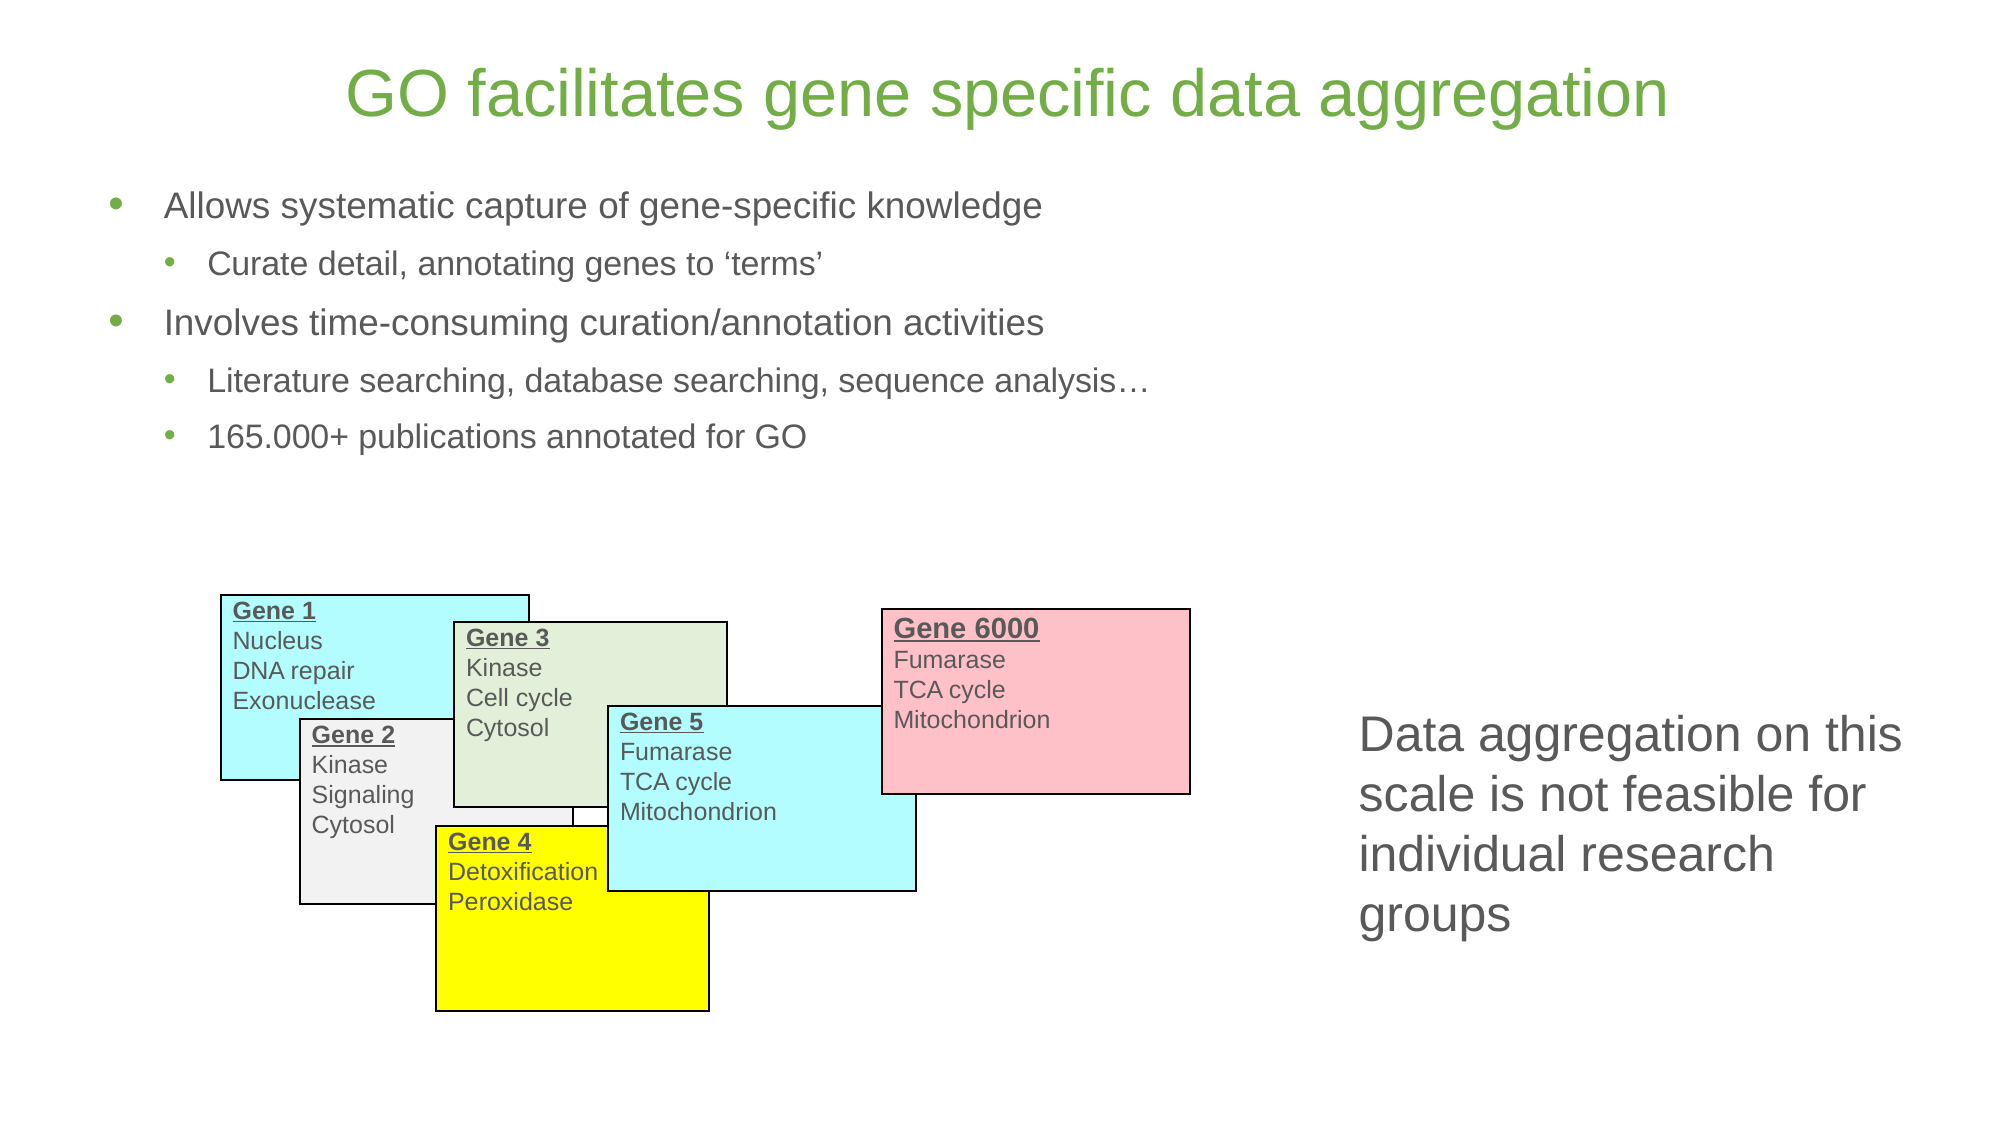

# GO facilitates gene specific data aggregation
Allows systematic capture of gene-specific knowledge
Curate detail, annotating genes to ‘terms’
Involves time-consuming curation/annotation activities
Literature searching, database searching, sequence analysis…
165.000+ publications annotated for GO
Gene 1
Nucleus
DNA repair
Exonuclease

Gene 6000
Fumarase
TCA cycle
Mitochondrion

Gene 3
Kinase
Cell cycle
Cytosol

Data aggregation on this scale is not feasible for individual research groups
Gene 5
Fumarase
TCA cycle
Mitochondrion

Gene 2
Kinase
Signaling
Cytosol

Gene 4
Detoxification
Peroxidase